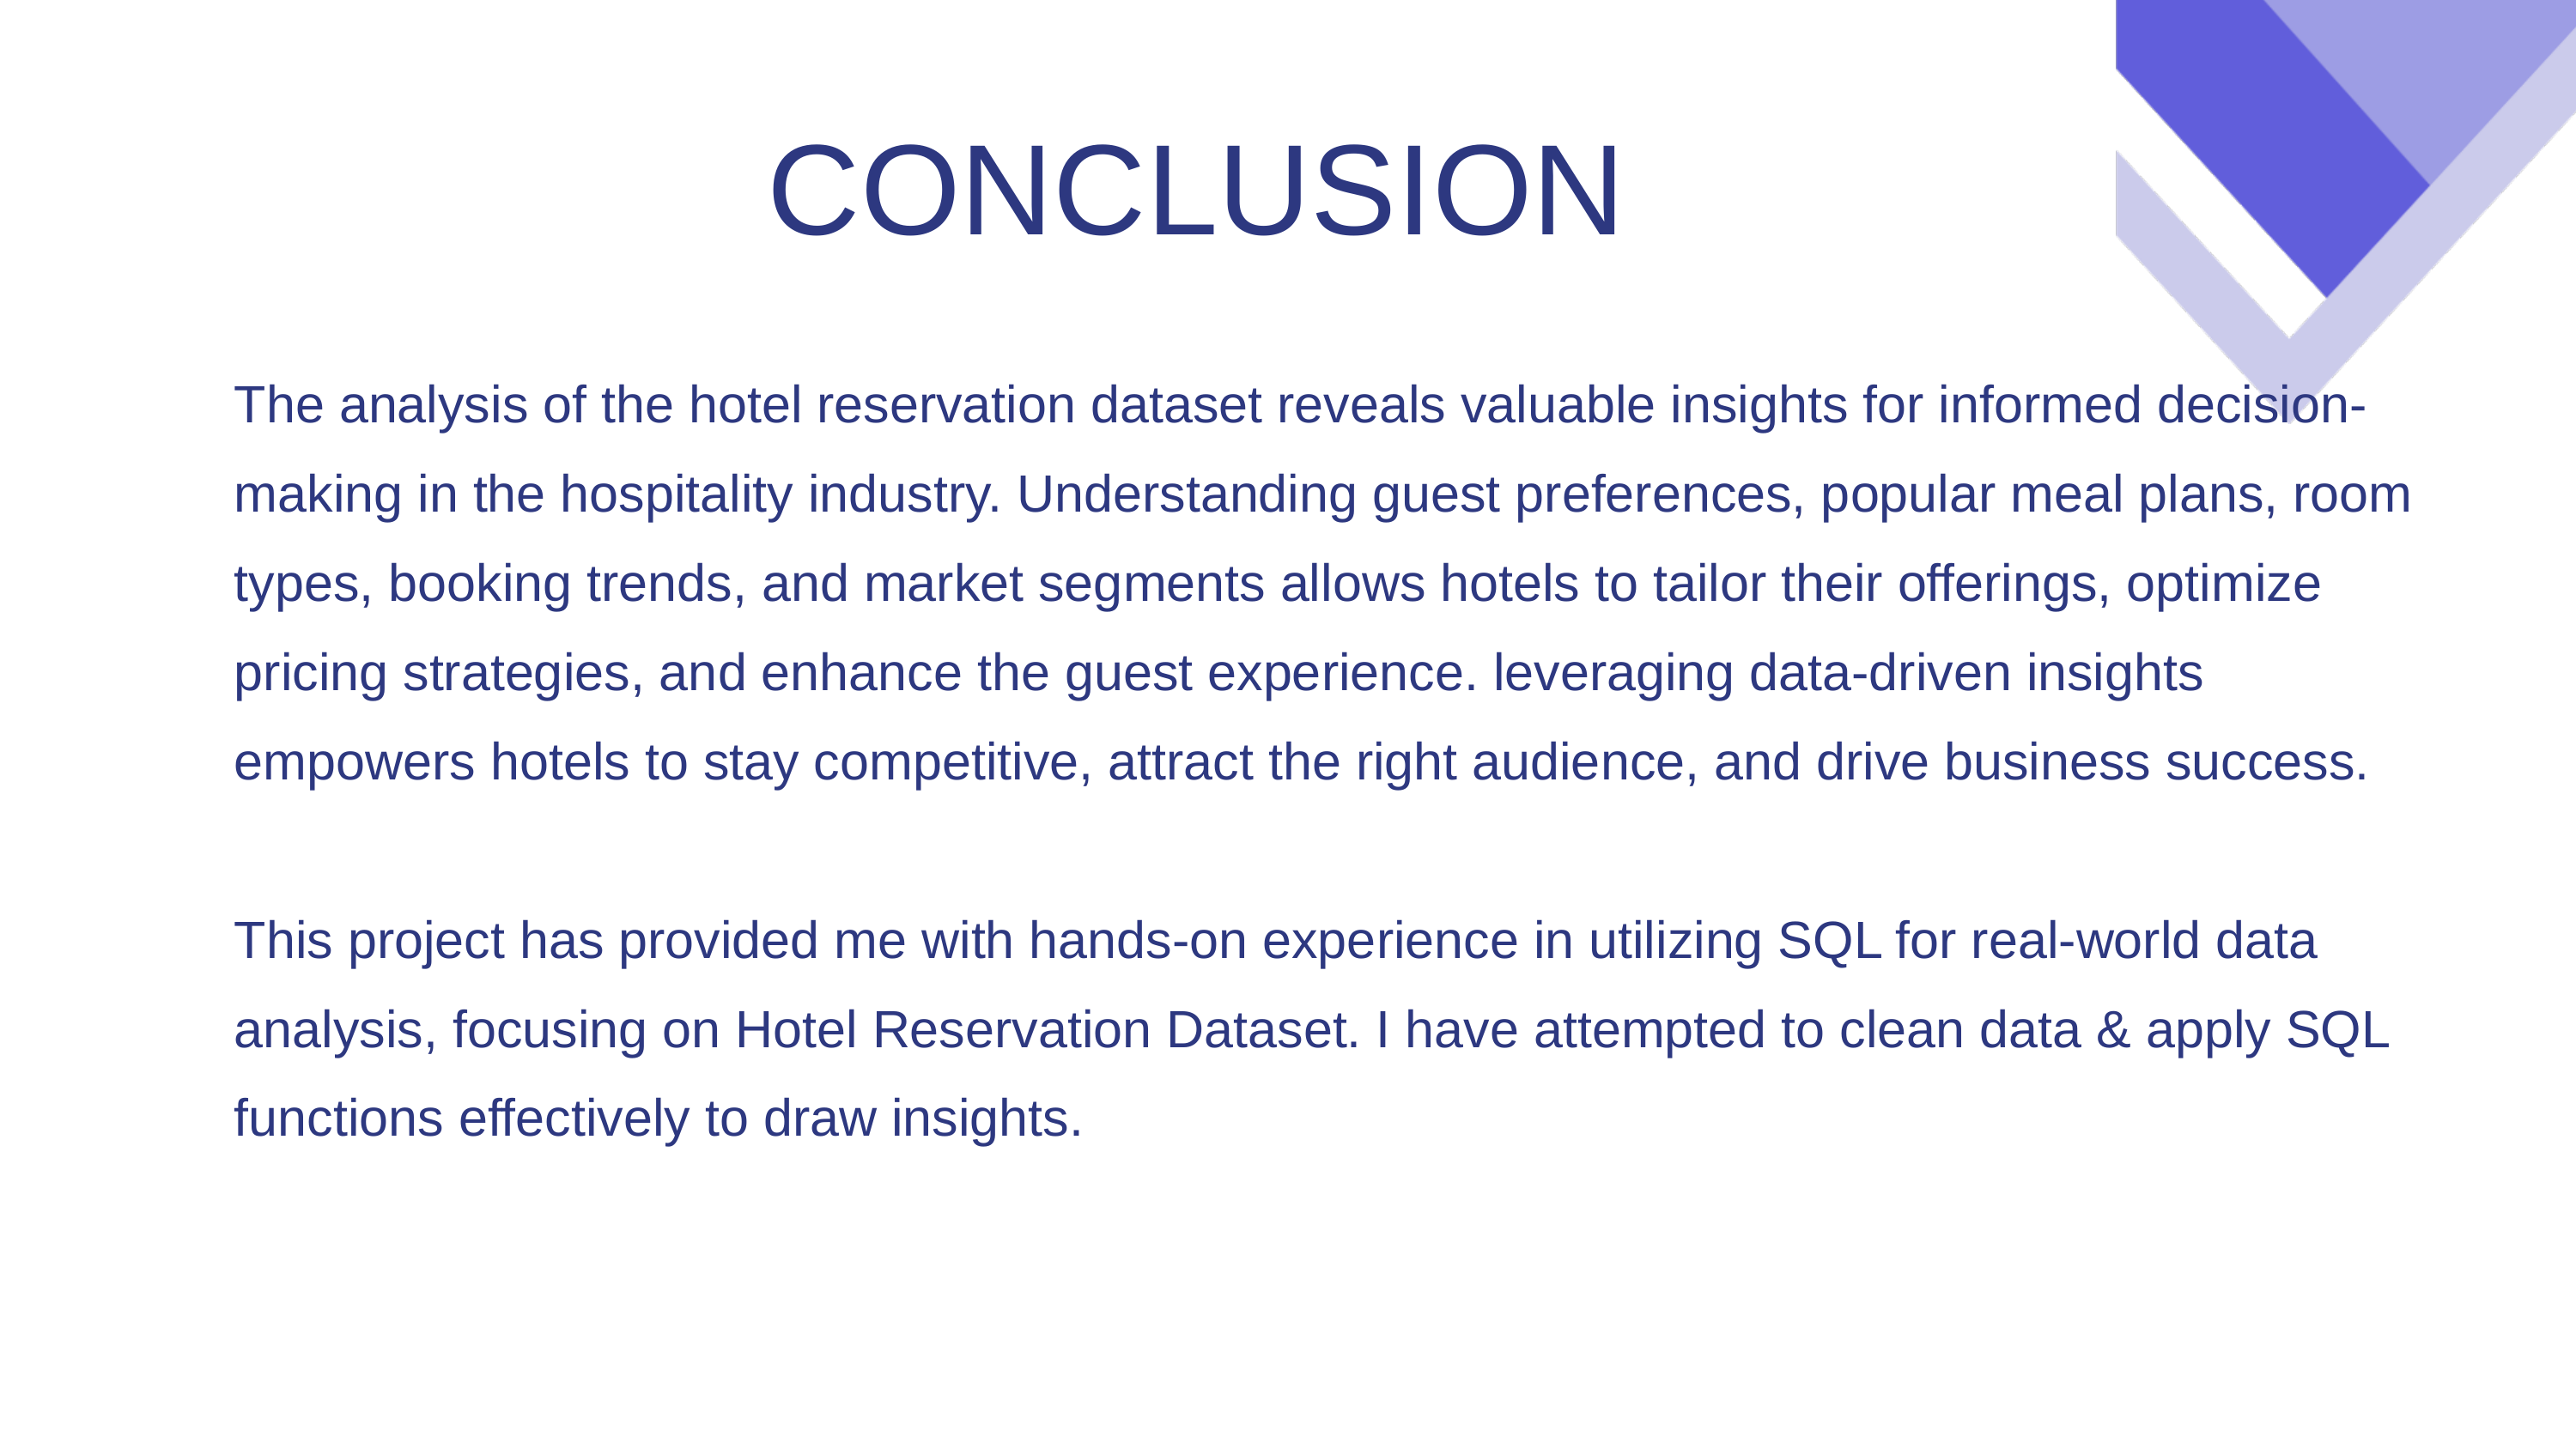

CONCLUSION
The analysis of the hotel reservation dataset reveals valuable insights for informed decision-making in the hospitality industry. Understanding guest preferences, popular meal plans, room types, booking trends, and market segments allows hotels to tailor their offerings, optimize pricing strategies, and enhance the guest experience. leveraging data-driven insights empowers hotels to stay competitive, attract the right audience, and drive business success.

This project has provided me with hands-on experience in utilizing SQL for real-world data analysis, focusing on Hotel Reservation Dataset. I have attempted to clean data & apply SQL functions effectively to draw insights.